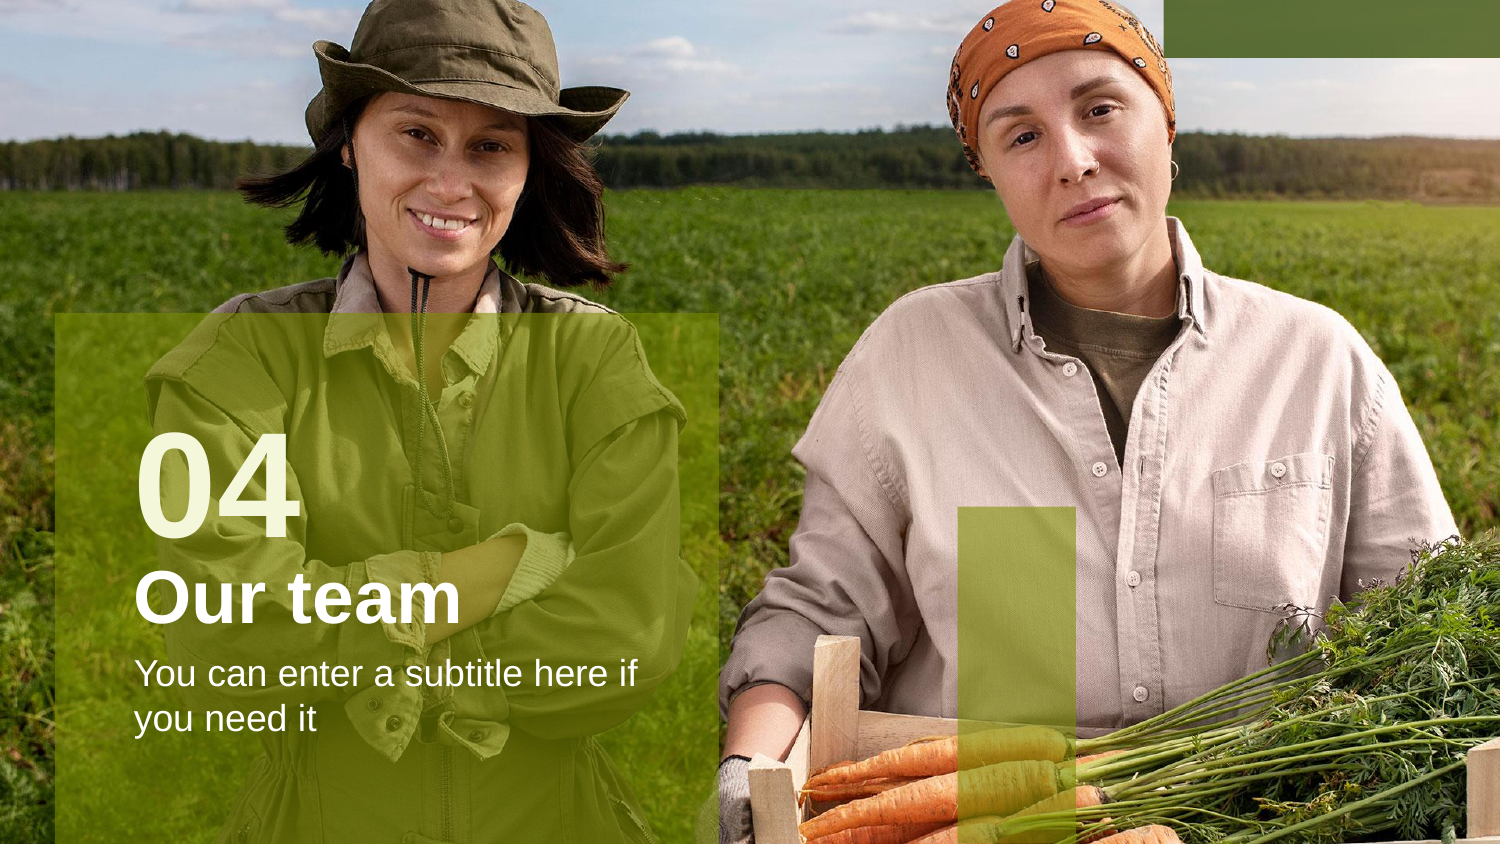

04
# Our team
You can enter a subtitle here if you need it